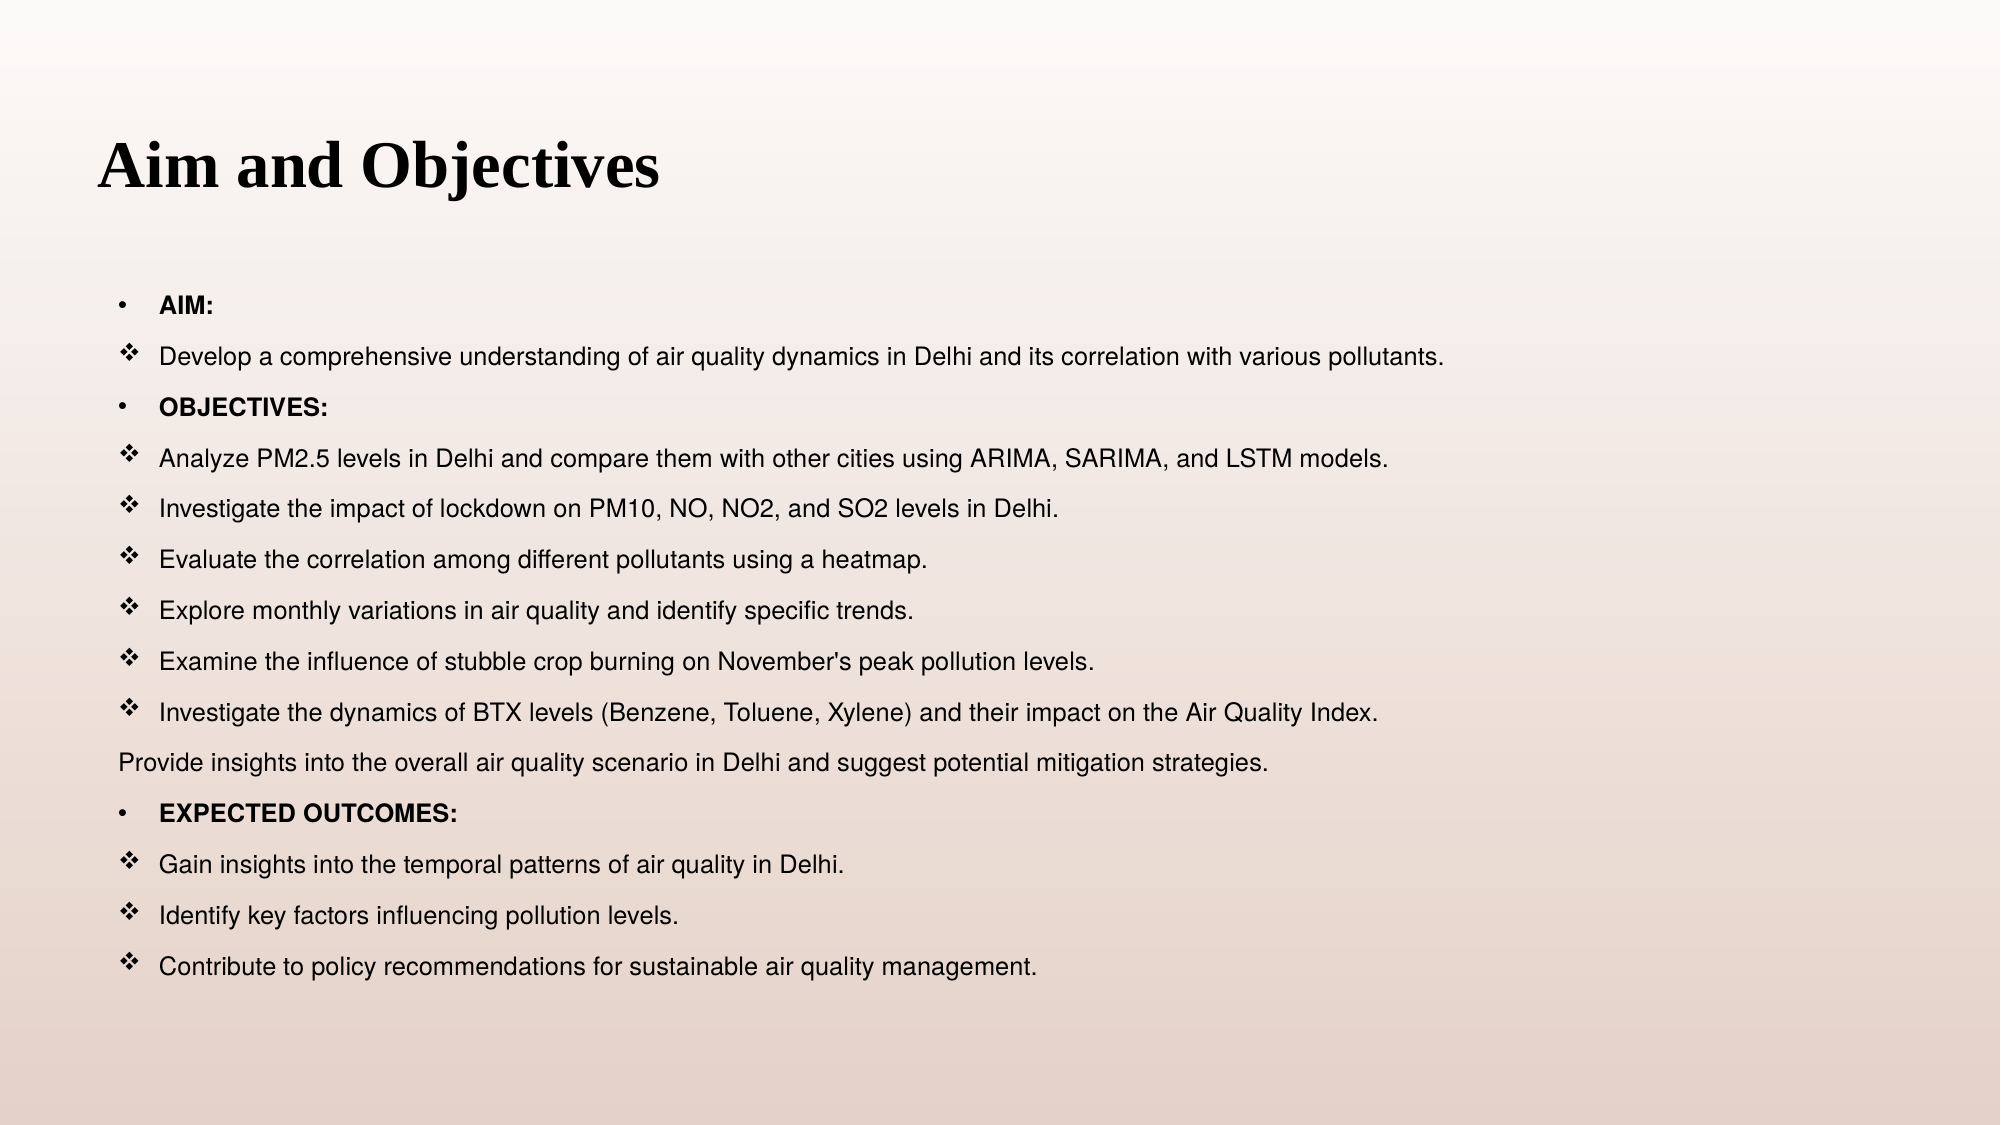

# Aim and Objectives
AIM:
Develop a comprehensive understanding of air quality dynamics in Delhi and its correlation with various pollutants.
OBJECTIVES:
Analyze PM2.5 levels in Delhi and compare them with other cities using ARIMA, SARIMA, and LSTM models.
Investigate the impact of lockdown on PM10, NO, NO2, and SO2 levels in Delhi.
Evaluate the correlation among different pollutants using a heatmap.
Explore monthly variations in air quality and identify specific trends.
Examine the influence of stubble crop burning on November's peak pollution levels.
Investigate the dynamics of BTX levels (Benzene, Toluene, Xylene) and their impact on the Air Quality Index.
Provide insights into the overall air quality scenario in Delhi and suggest potential mitigation strategies.
EXPECTED OUTCOMES:
Gain insights into the temporal patterns of air quality in Delhi.
Identify key factors influencing pollution levels.
Contribute to policy recommendations for sustainable air quality management.